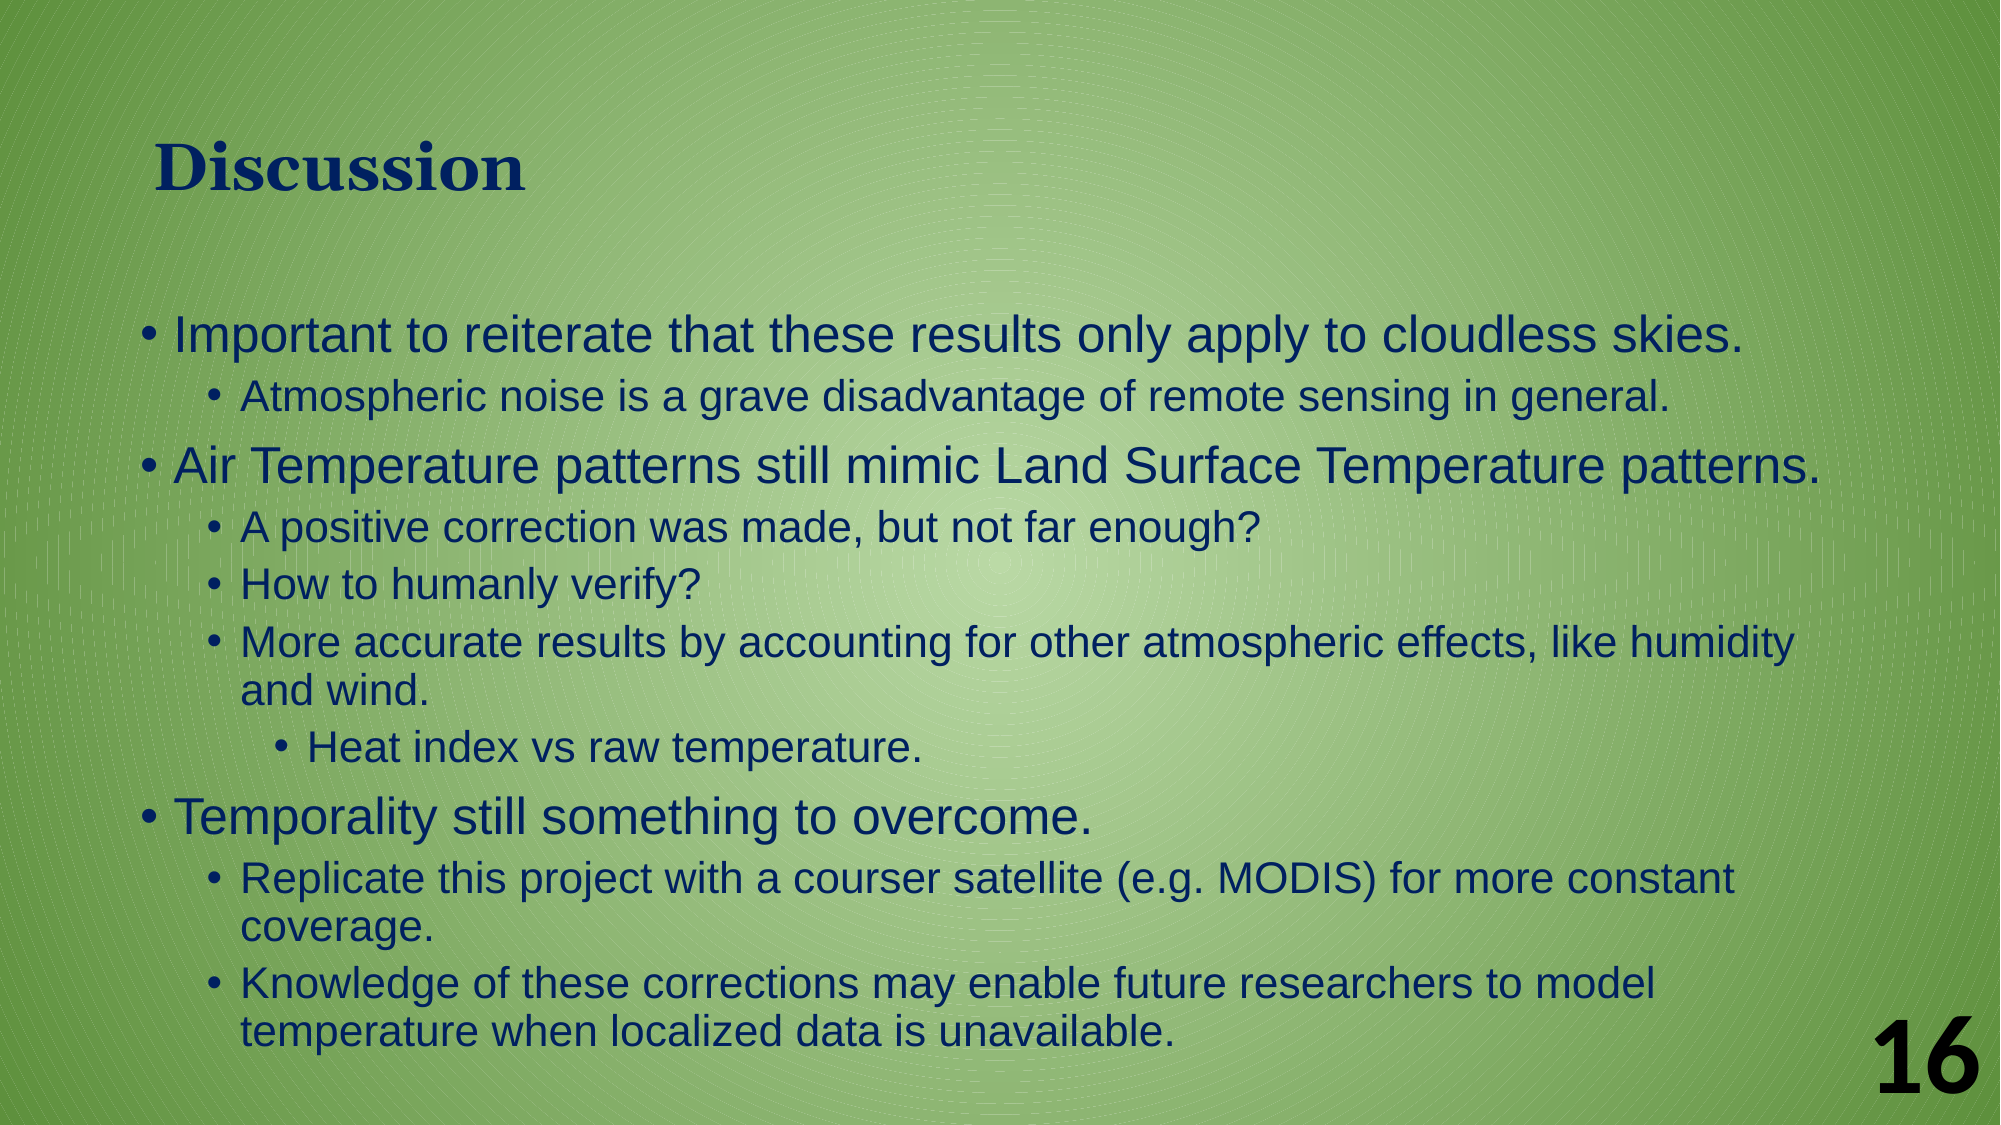

# Discussion
Important to reiterate that these results only apply to cloudless skies.
Atmospheric noise is a grave disadvantage of remote sensing in general.
Air Temperature patterns still mimic Land Surface Temperature patterns.
A positive correction was made, but not far enough?
How to humanly verify?
More accurate results by accounting for other atmospheric effects, like humidity and wind.
Heat index vs raw temperature.
Temporality still something to overcome.
Replicate this project with a courser satellite (e.g. MODIS) for more constant coverage.
Knowledge of these corrections may enable future researchers to model temperature when localized data is unavailable.

16